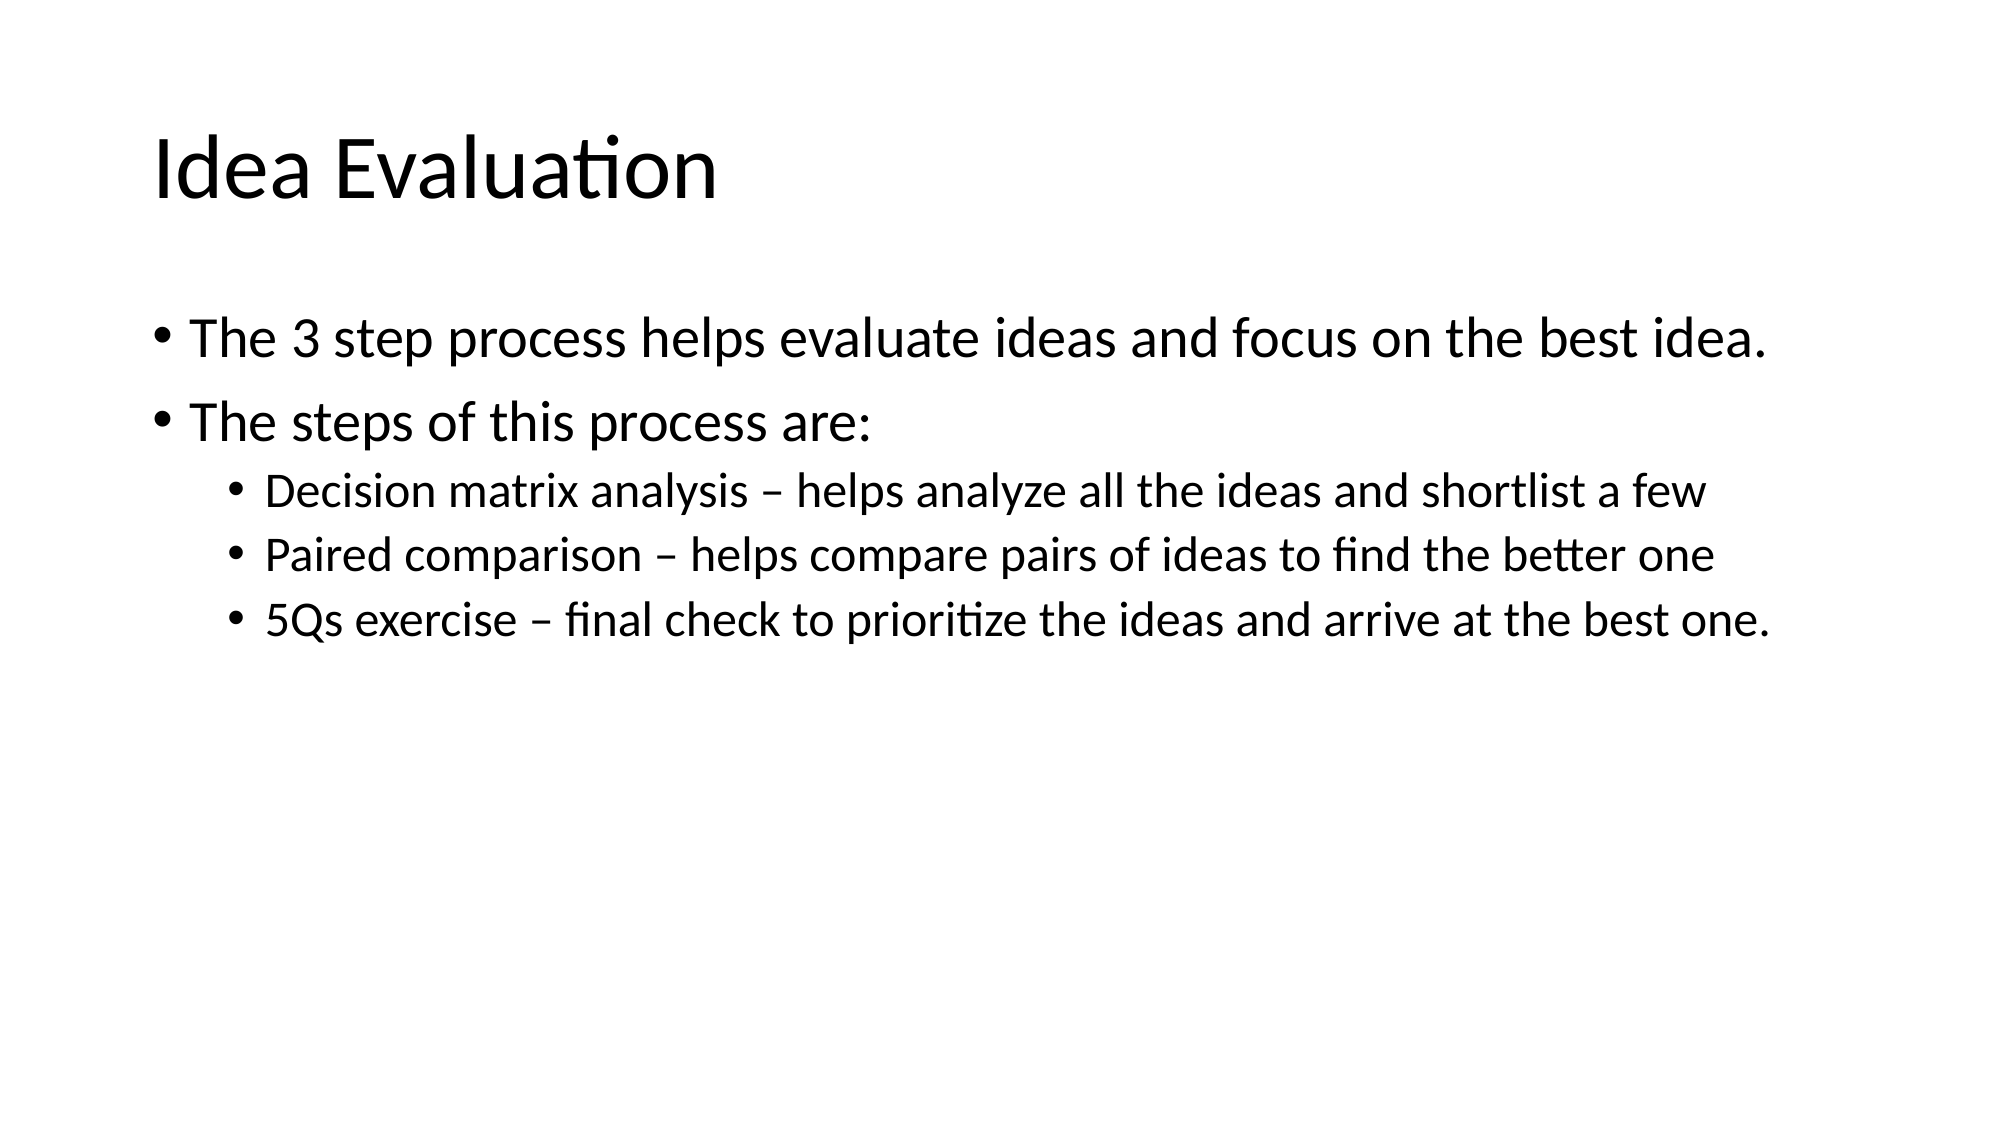

# Idea Evaluation
The 3 step process helps evaluate ideas and focus on the best idea.
The steps of this process are:
Decision matrix analysis – helps analyze all the ideas and shortlist a few
Paired comparison – helps compare pairs of ideas to find the better one
5Qs exercise – final check to prioritize the ideas and arrive at the best one.